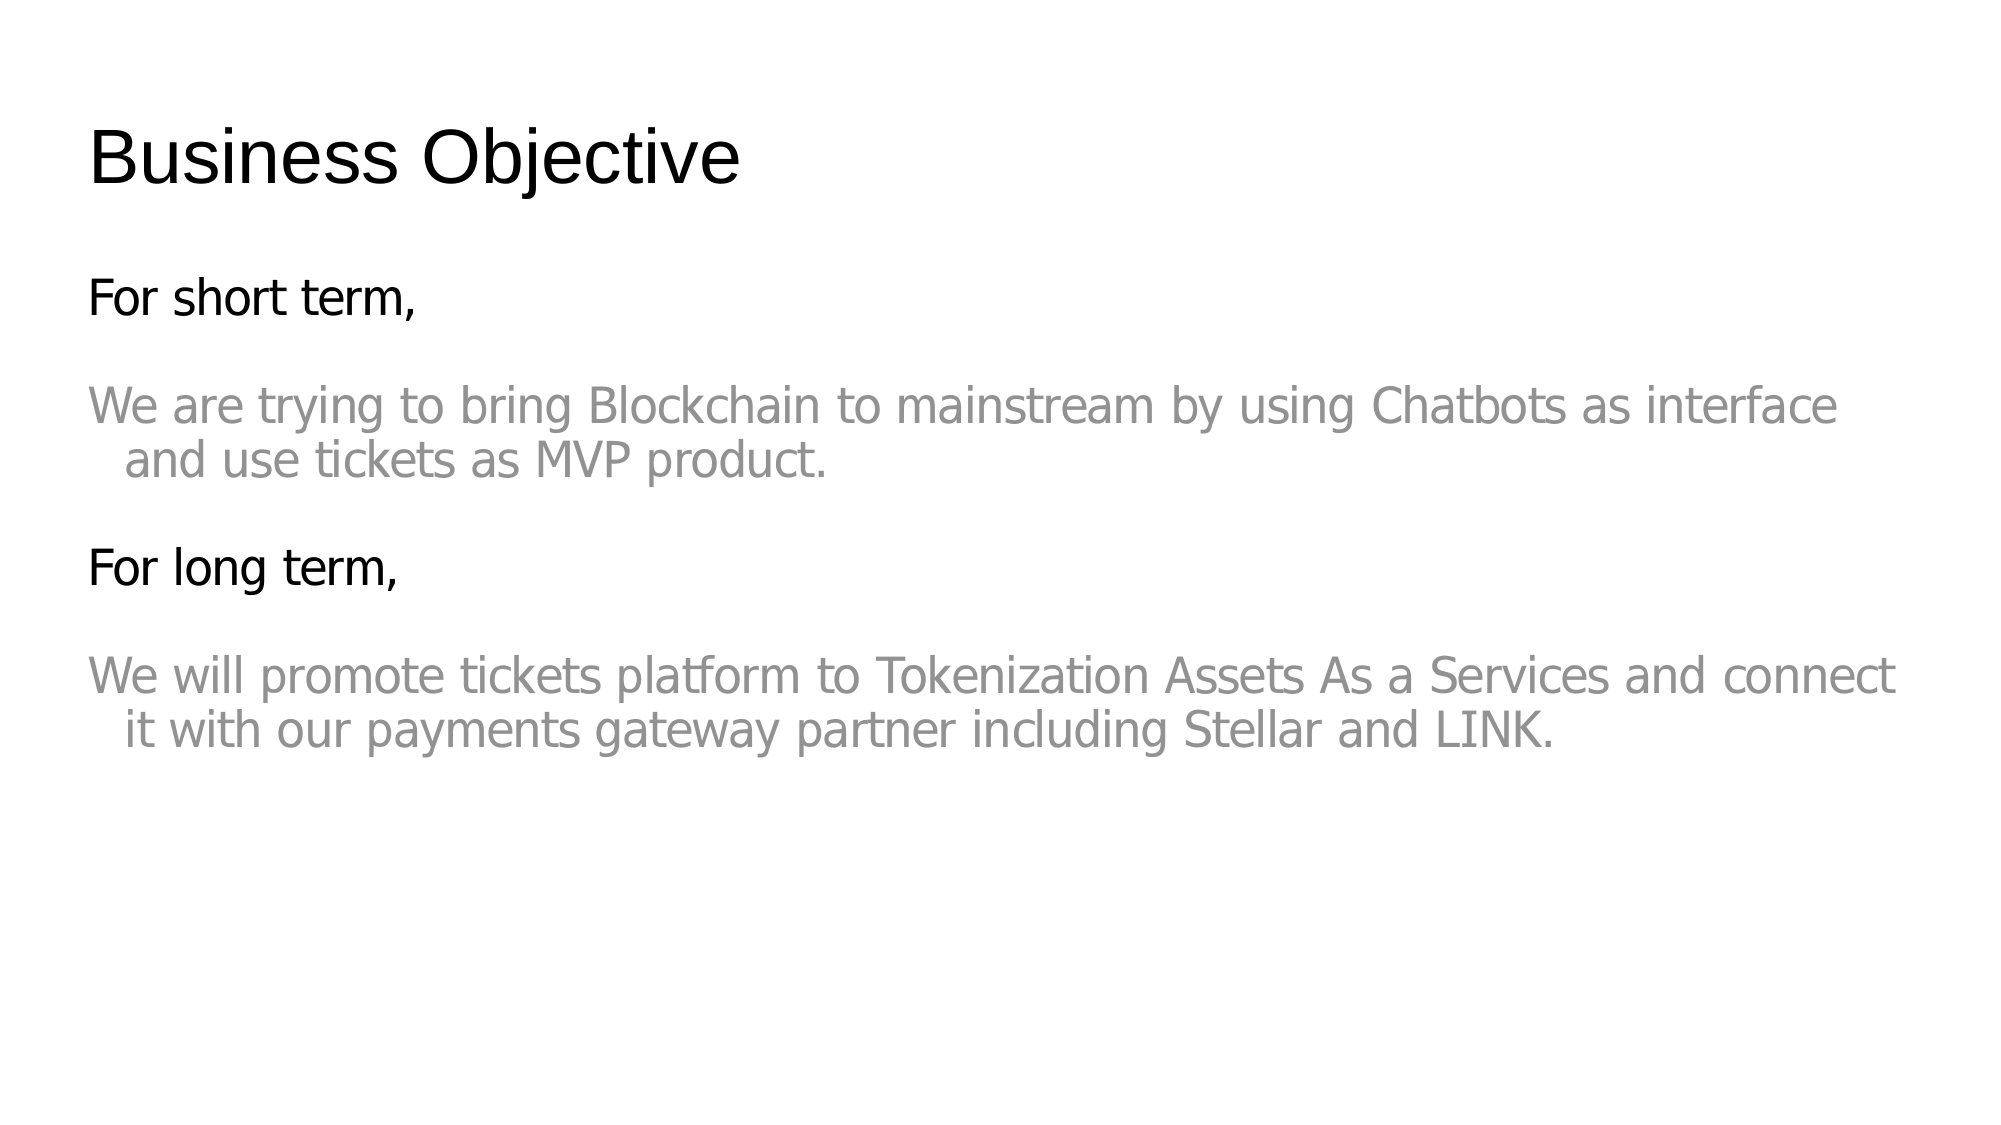

# Business Objective
For short term,

We are trying to bring Blockchain to mainstream by using Chatbots as interface and use tickets as MVP product.

For long term,

We will promote tickets platform to Tokenization Assets As a Services and connect it with our payments gateway partner including Stellar and LINK.